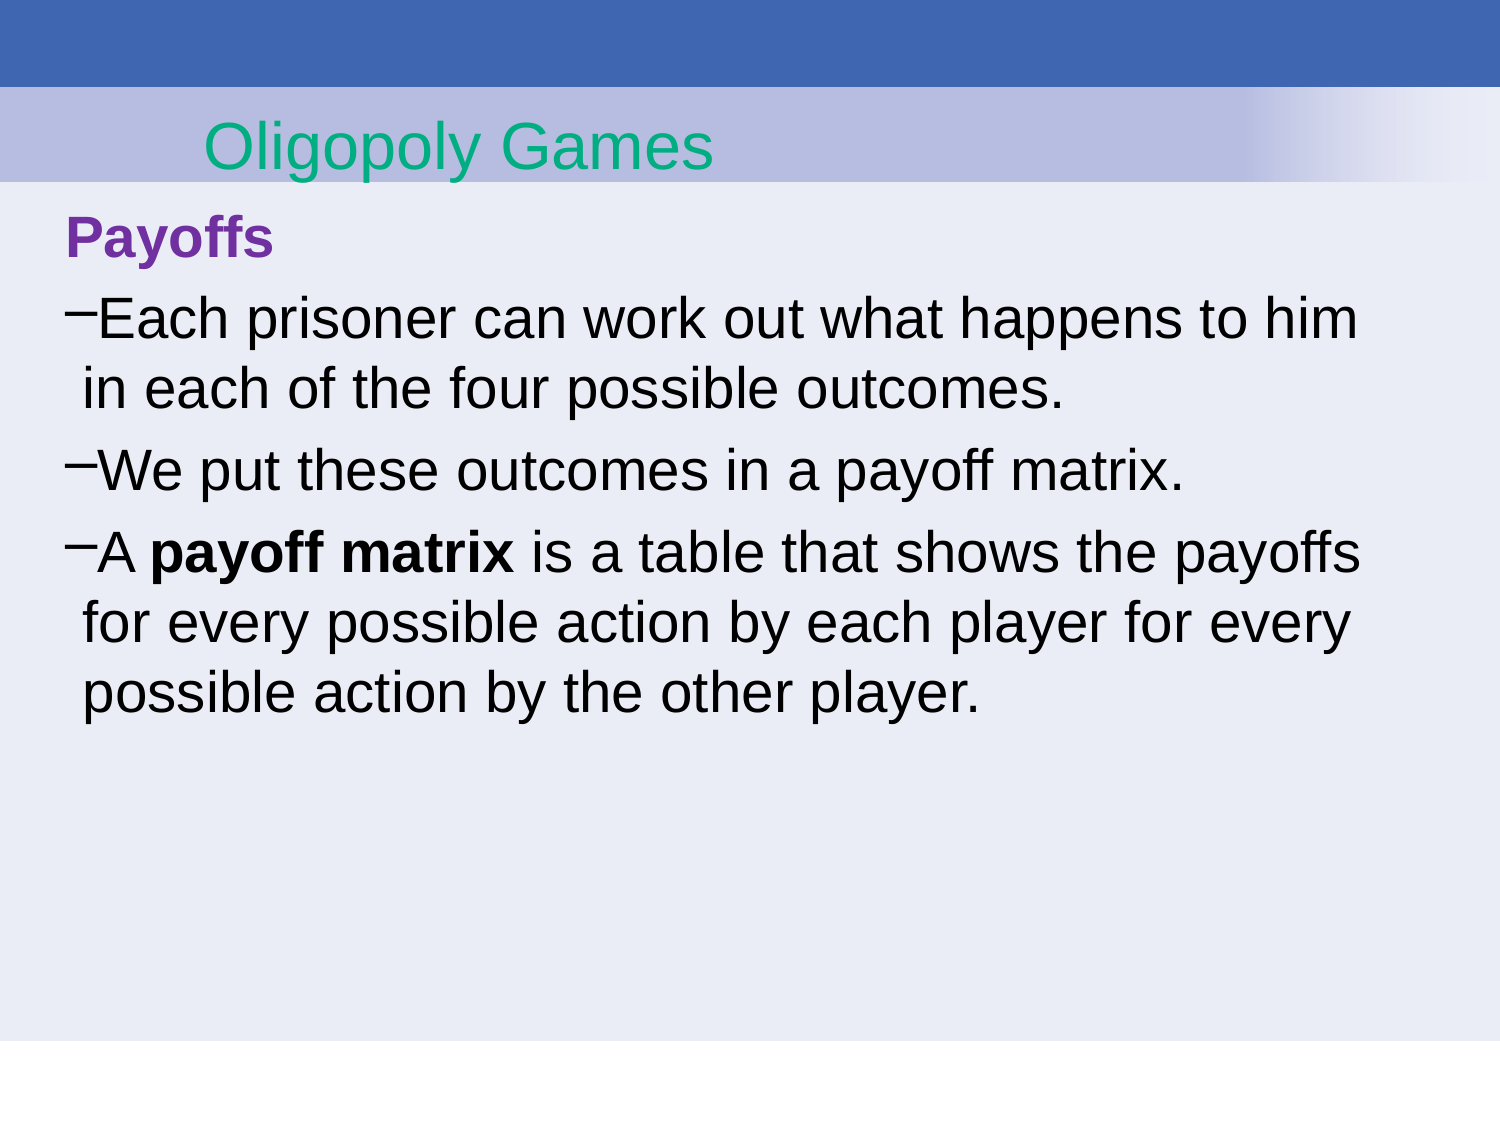

# Oligopoly Games
Payoffs
Each prisoner can work out what happens to him in each of the four possible outcomes.
We put these outcomes in a payoff matrix.
A payoff matrix is a table that shows the payoffs for every possible action by each player for every possible action by the other player.